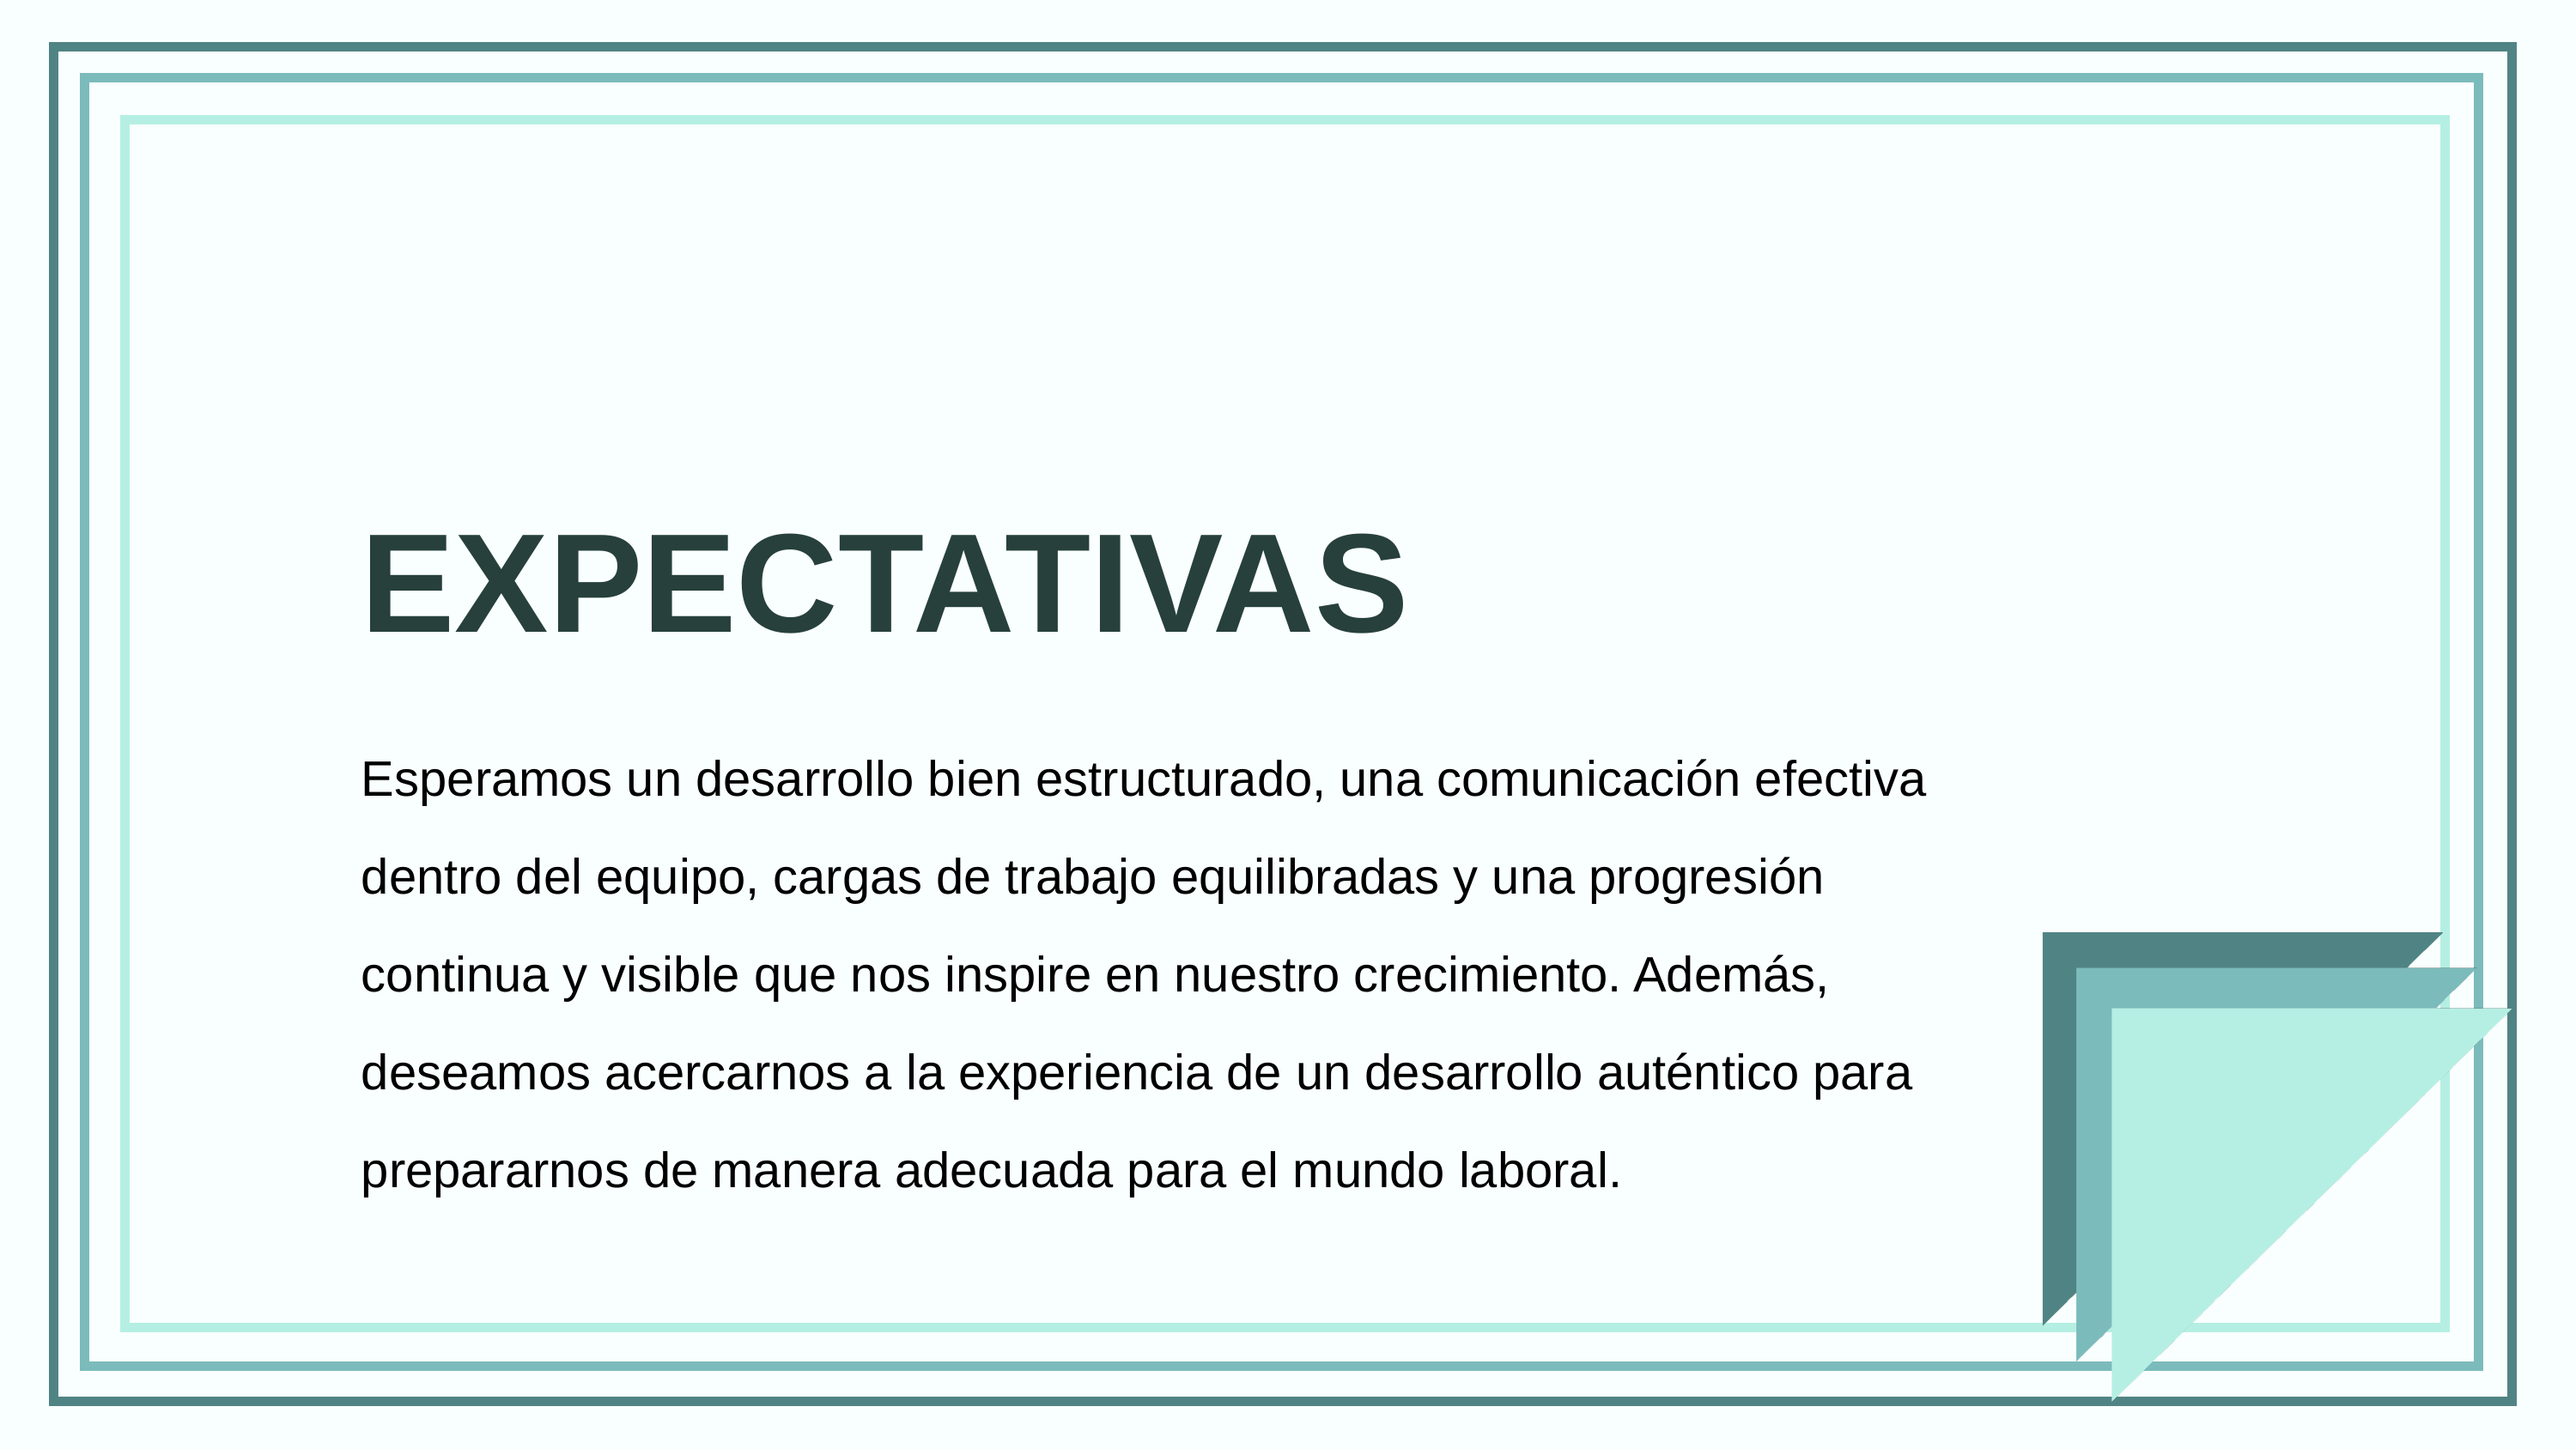

EXPECTATIVAS
Esperamos un desarrollo bien estructurado, una comunicación efectiva dentro del equipo, cargas de trabajo equilibradas y una progresión continua y visible que nos inspire en nuestro crecimiento. Además, deseamos acercarnos a la experiencia de un desarrollo auténtico para prepararnos de manera adecuada para el mundo laboral.